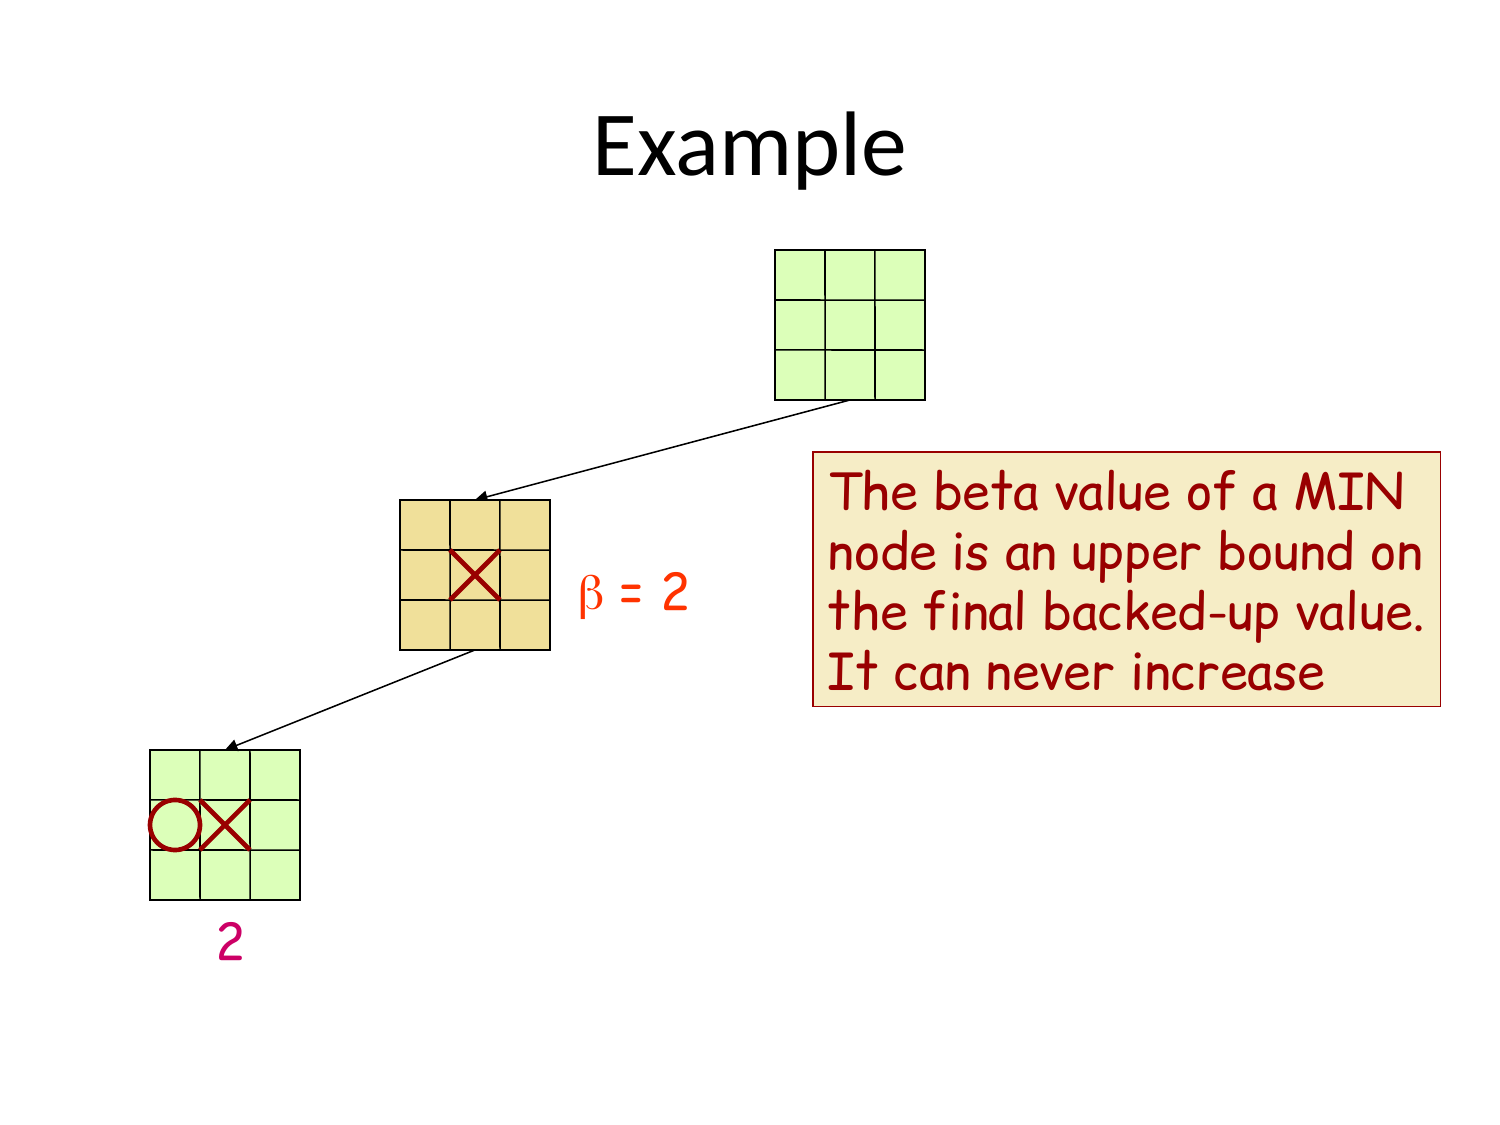

# Example

The beta value of a MIN
node is an upper bound on
the final backed-up value.
It can never increase
β = 2

2